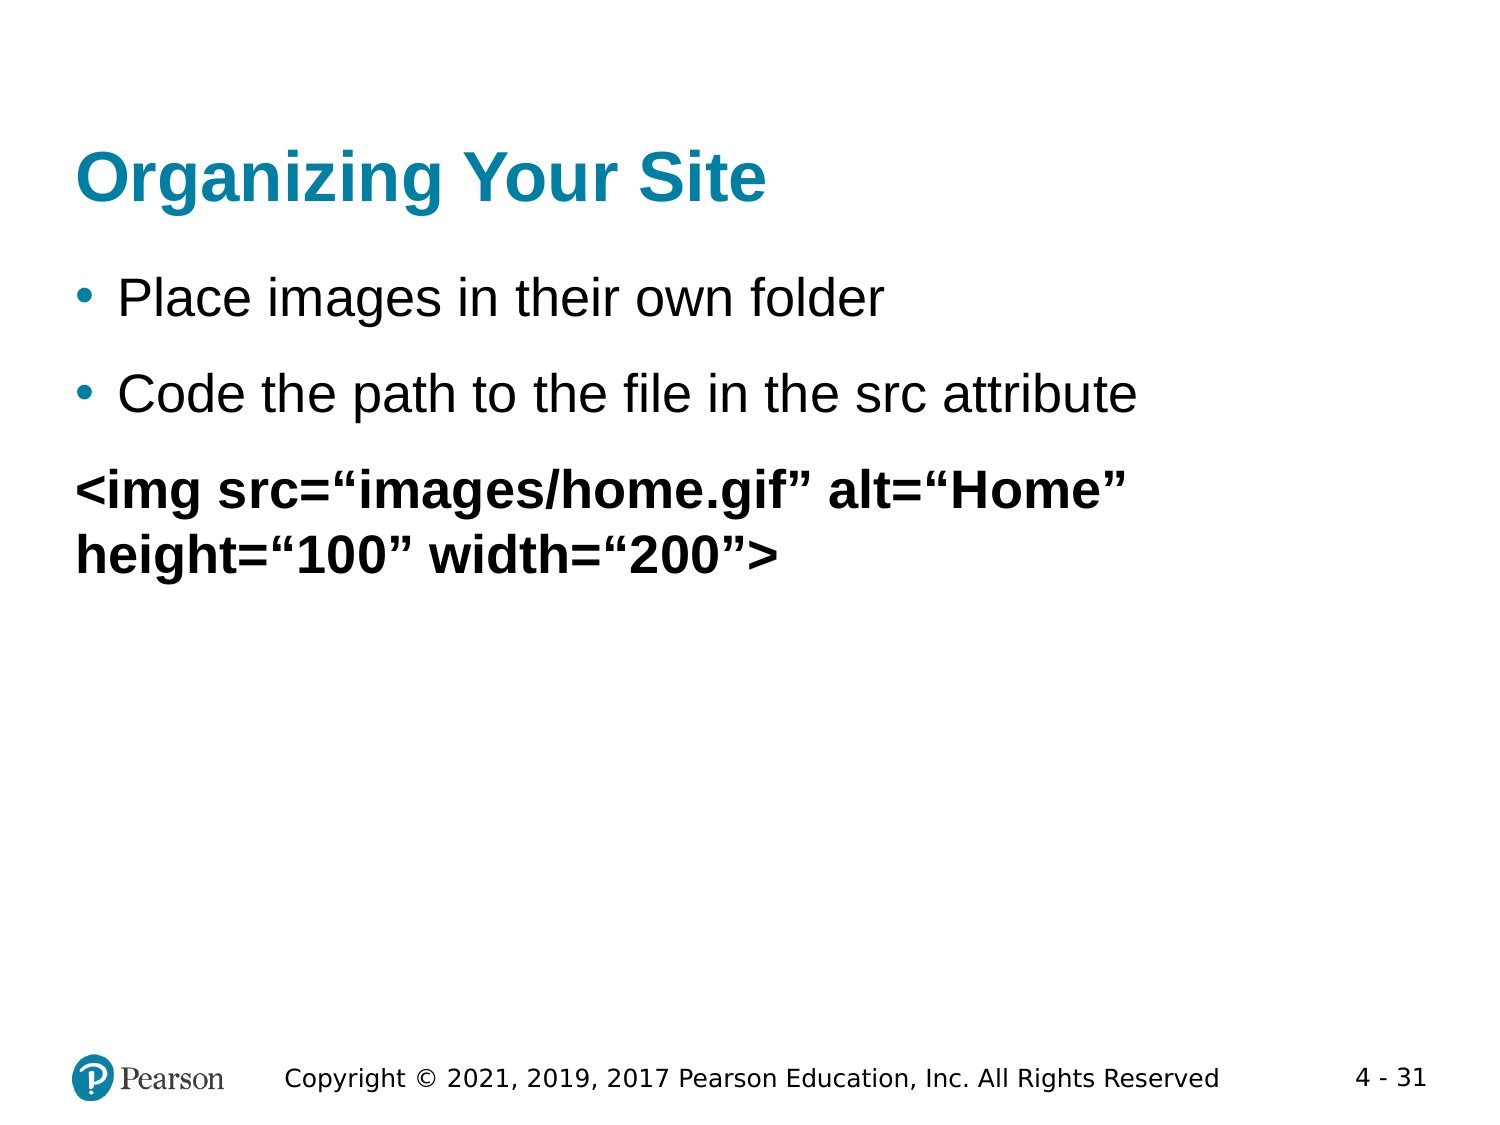

# Organizing Your Site
Place images in their own folder
Code the path to the file in the src attribute
<img src=“images/home.gif” alt=“Home” height=“100” width=“200”>